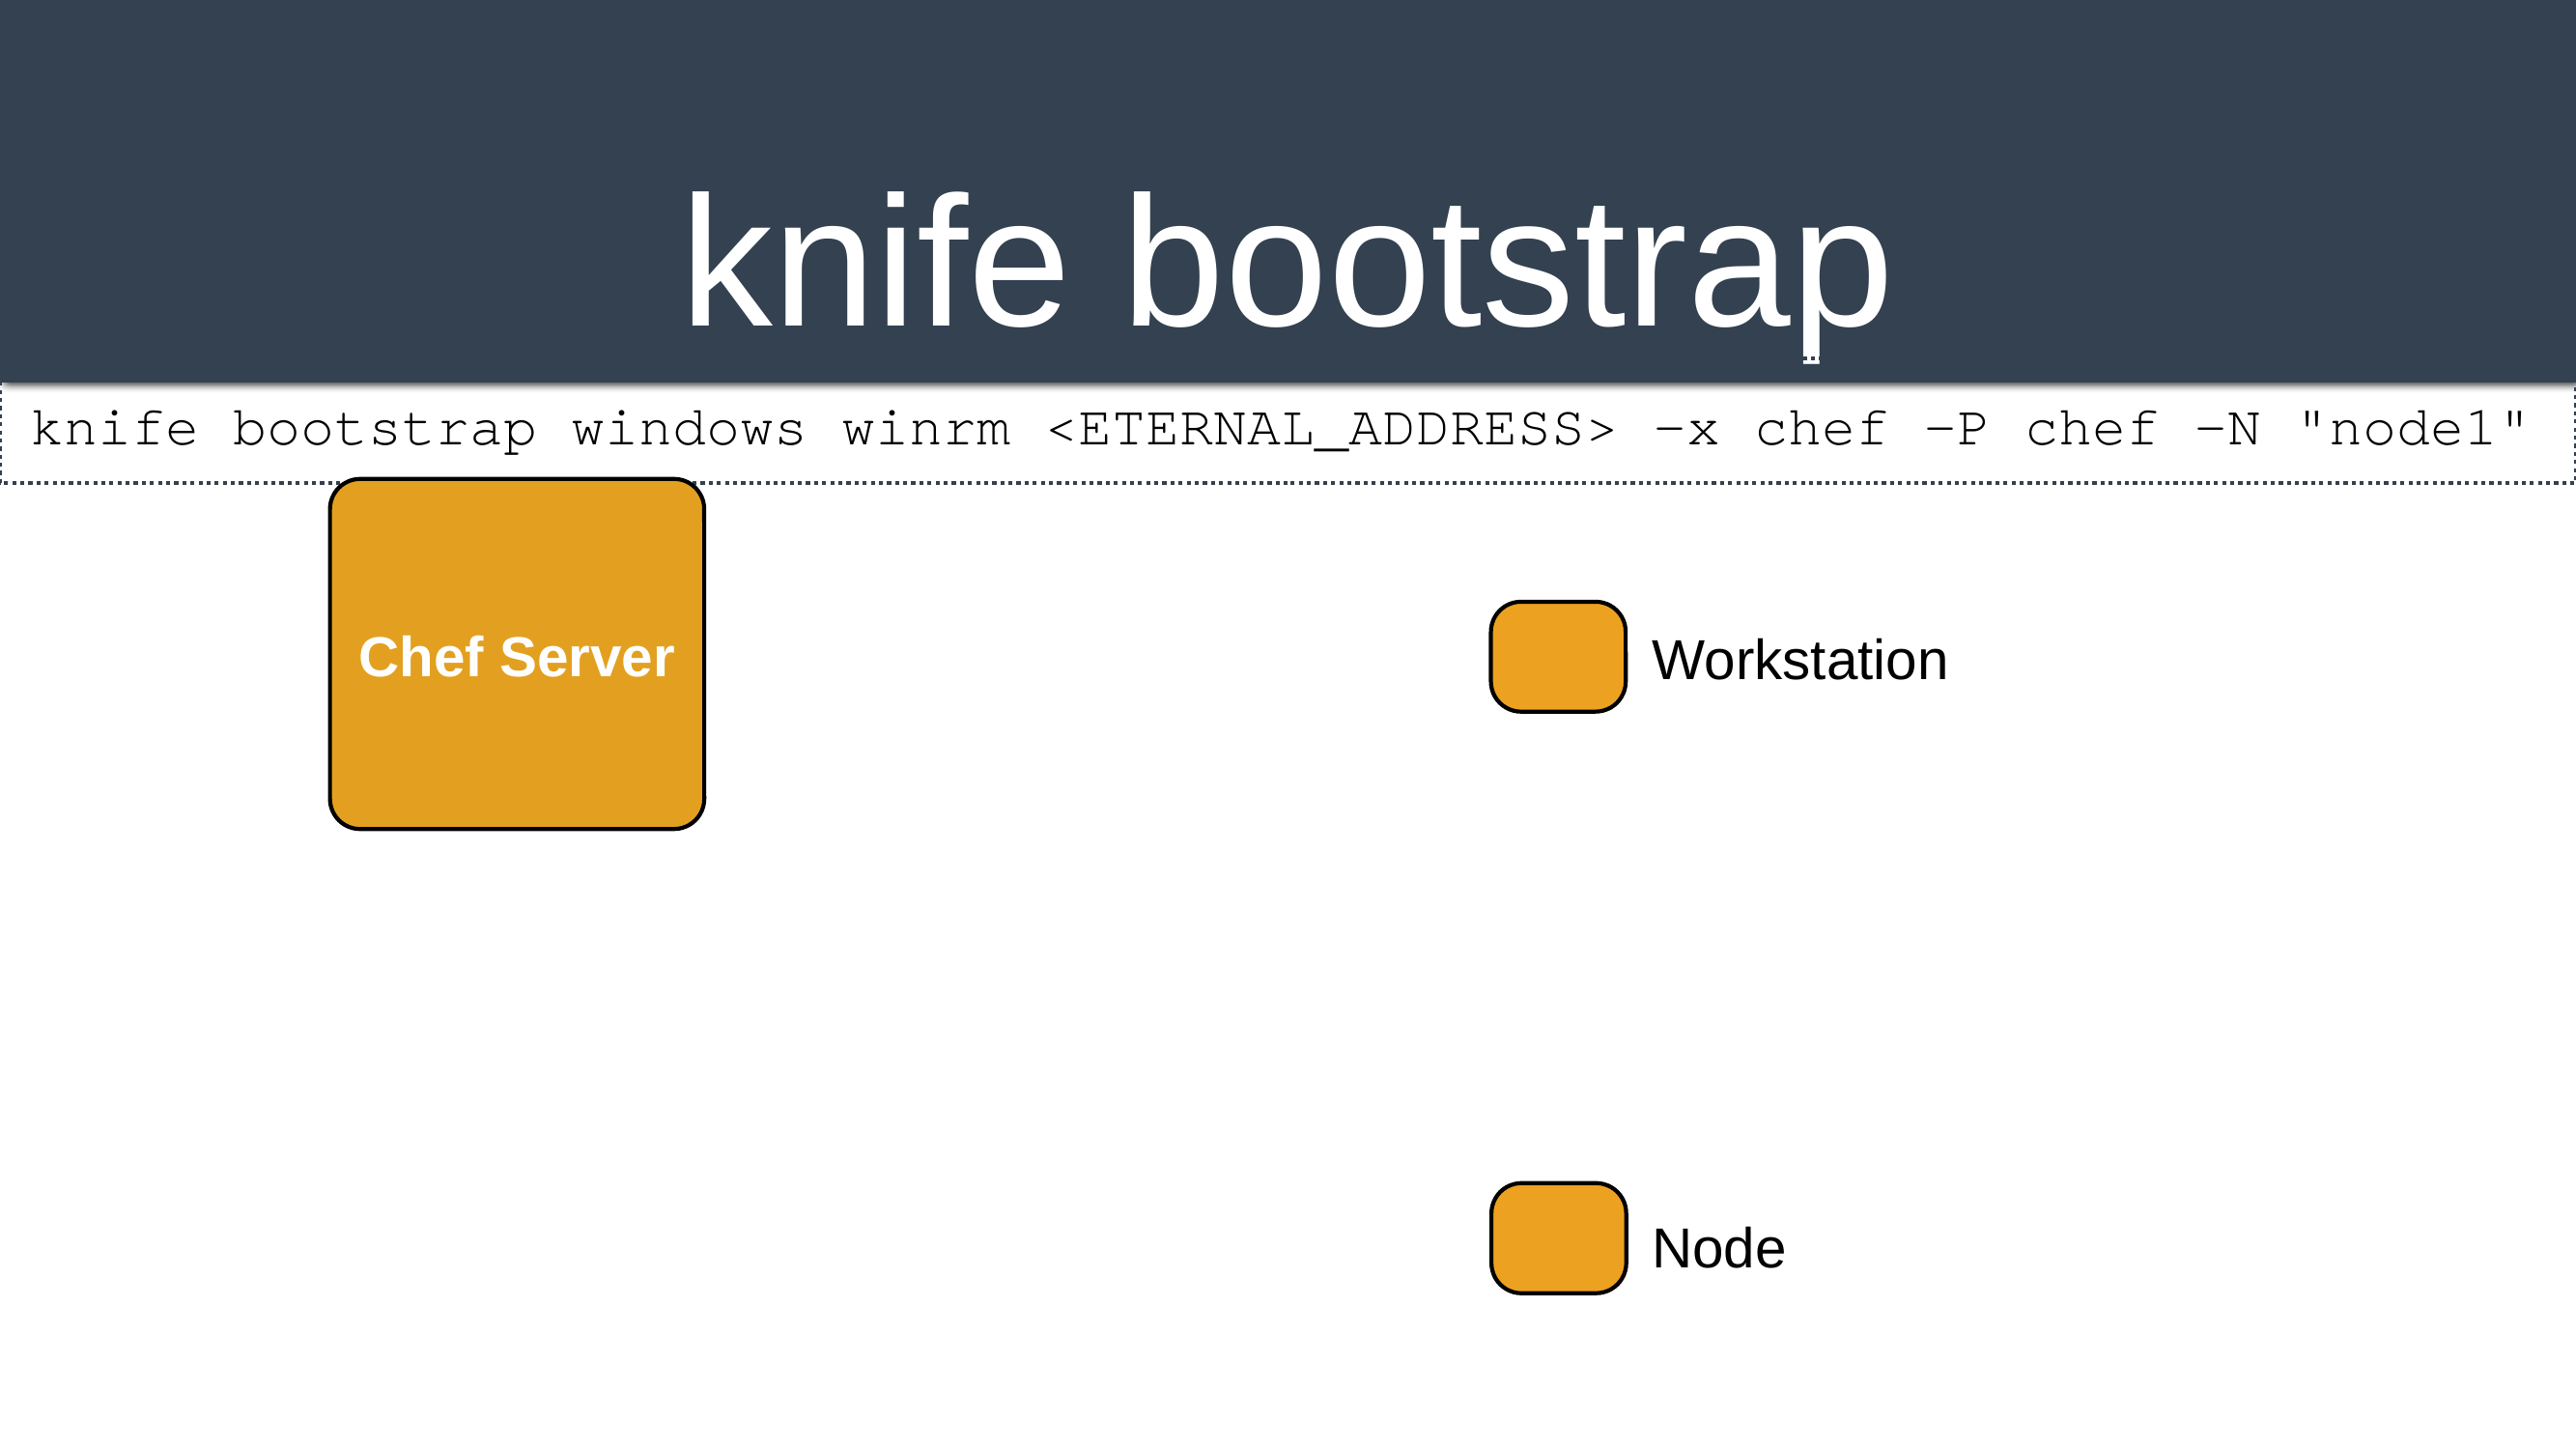

# knife bootstrap
knife bootstrap windows winrm <ETERNAL_ADDRESS> -x chef –P chef –N "node1"
Chef Server

Workstation

Node